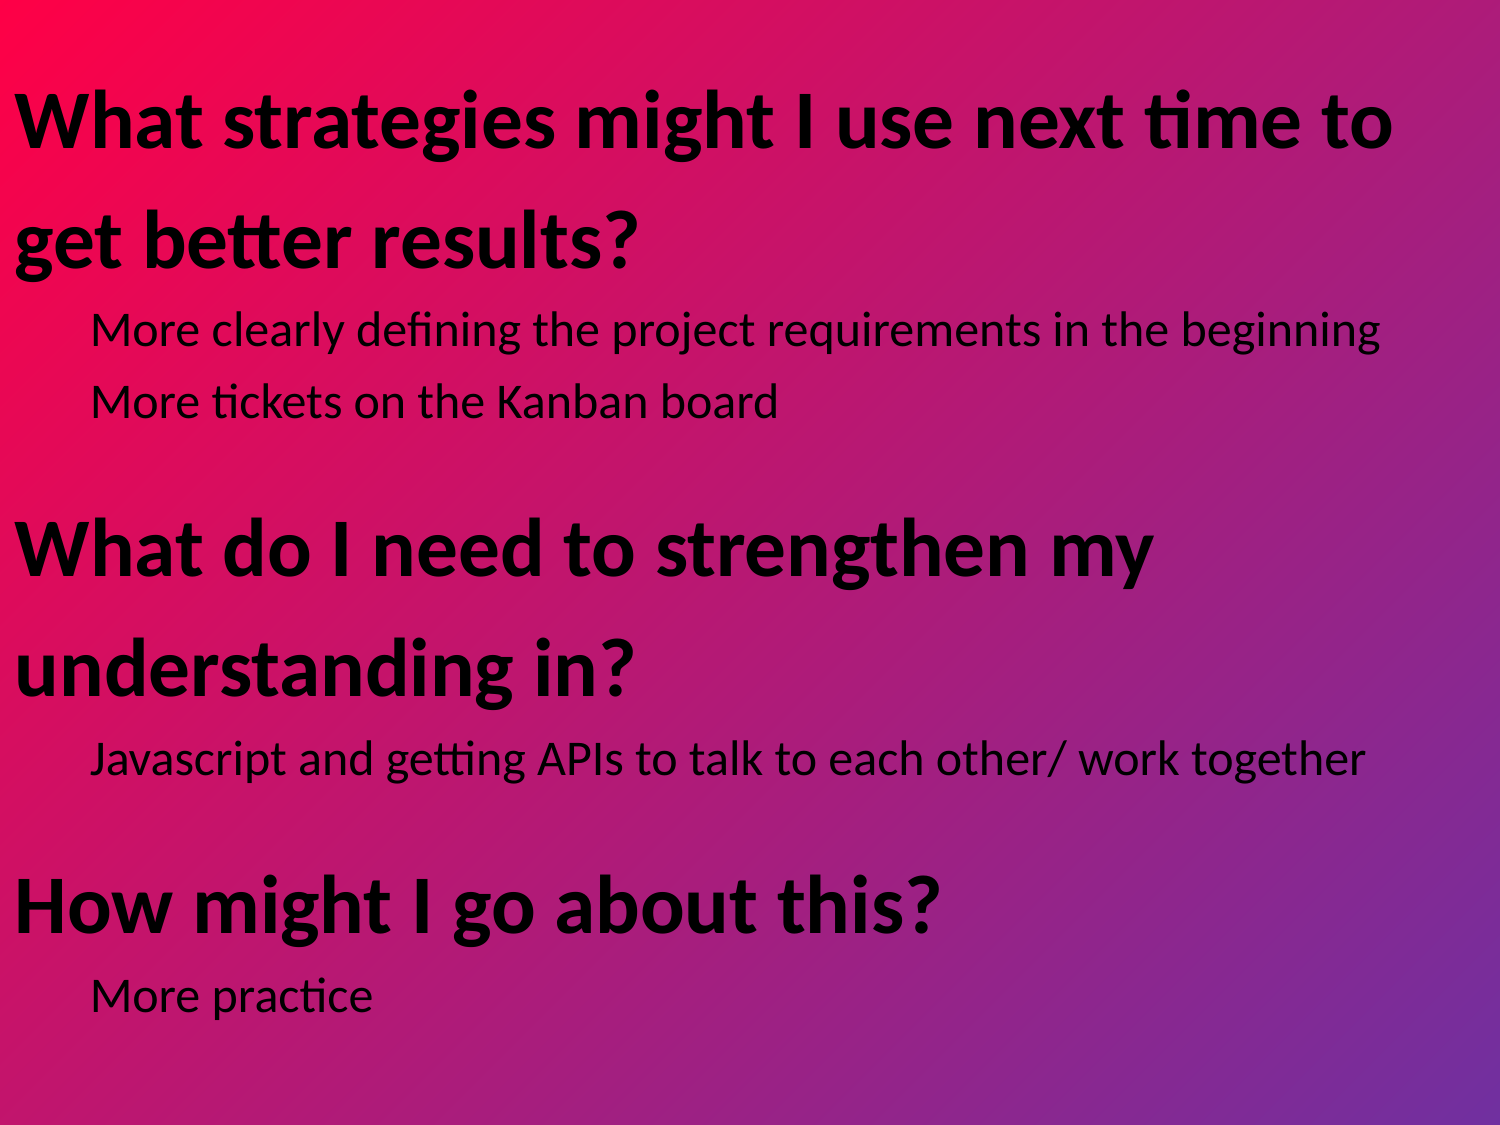

What strategies might I use next time to get better results?
More clearly defining the project requirements in the beginning
More tickets on the Kanban board

What do I need to strengthen my understanding in?
Javascript and getting APIs to talk to each other/ work together

How might I go about this?
More practice